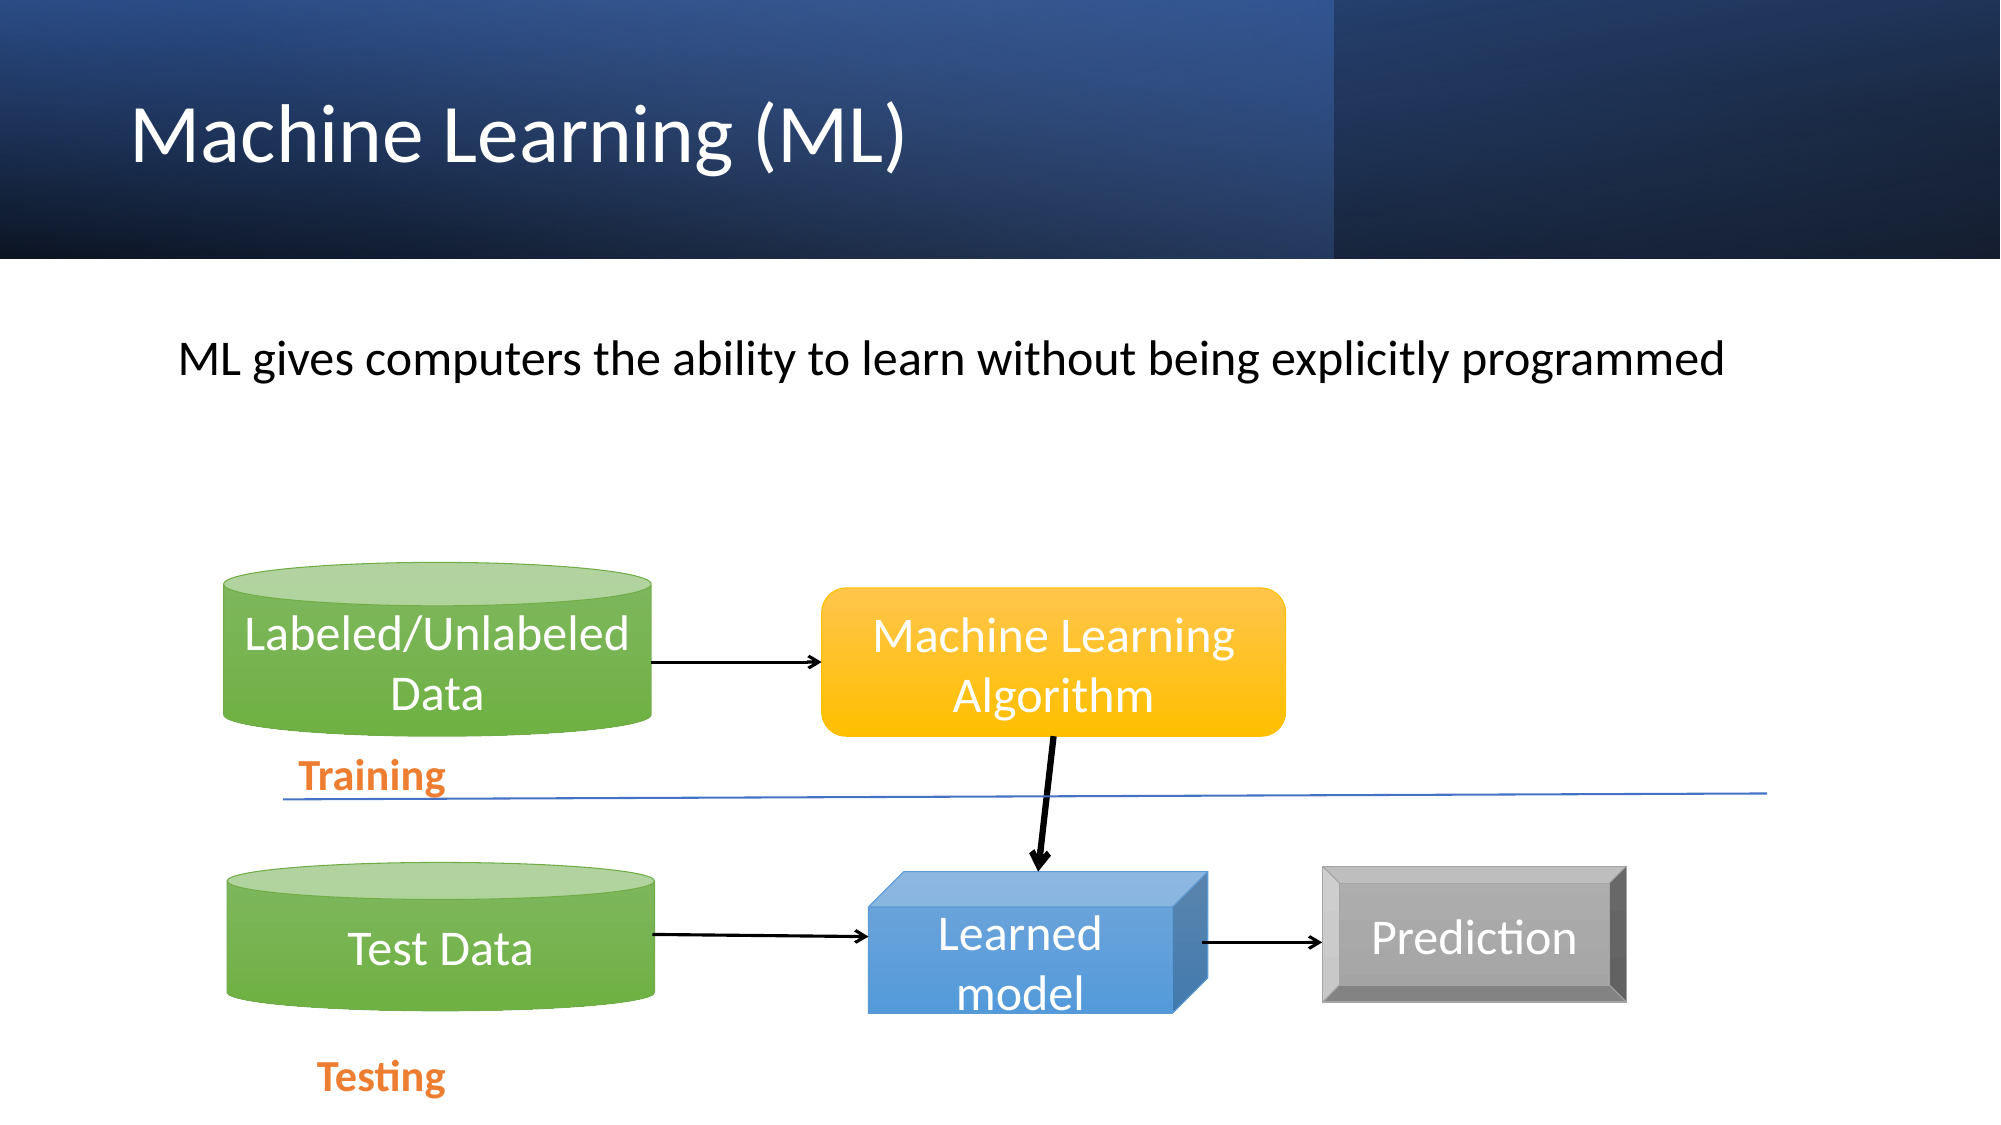

# Machine Learning (ML)

ML gives computers the ability to learn without being explicitly programmed

Labeled/Unlabeled Data
Machine Learning Algorithm
Training
Prediction
Learned model
Test Data
Testing
4